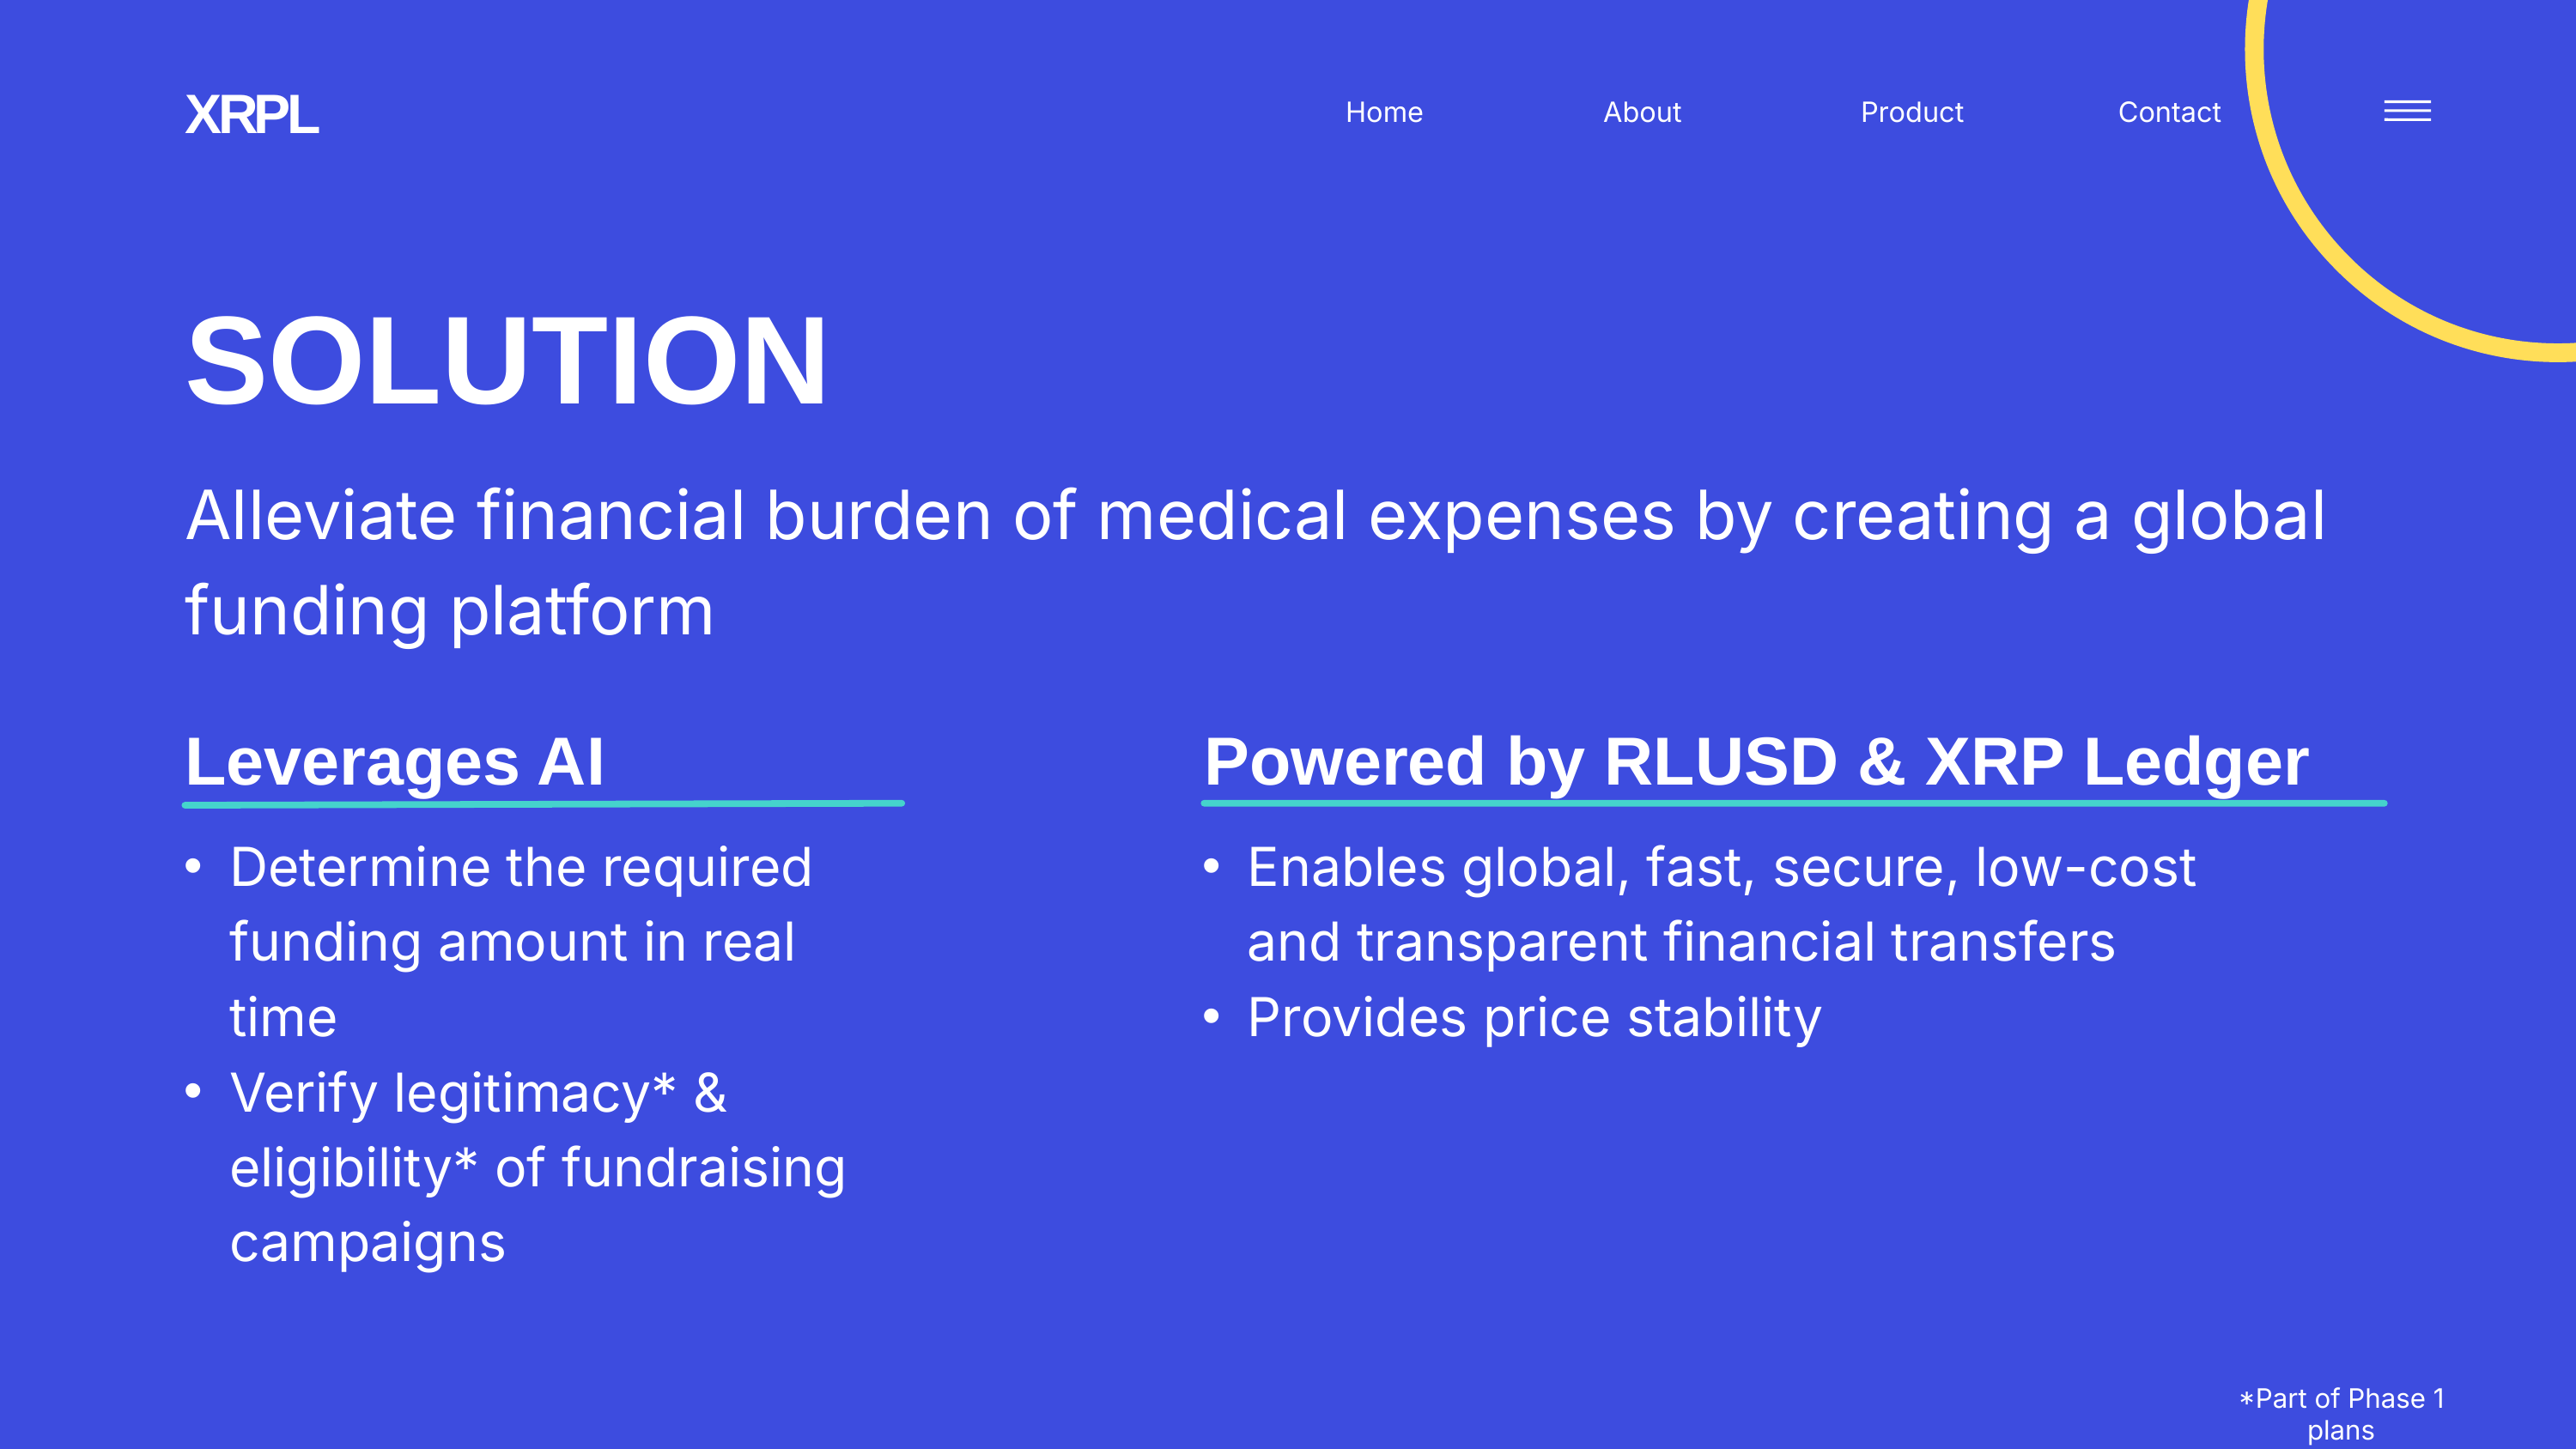

XRPL
Home
About
Product
Contact

SOLUTION
Alleviate financial burden of medical expenses by creating a global funding platform
Leverages AI
Powered by RLUSD & XRP Ledger

Determine the required funding amount in real time
Verify legitimacy* & eligibility* of fundraising campaigns
Enables global, fast, secure, low-cost and transparent financial transfers
Provides price stability
*Part of Phase 1 plans